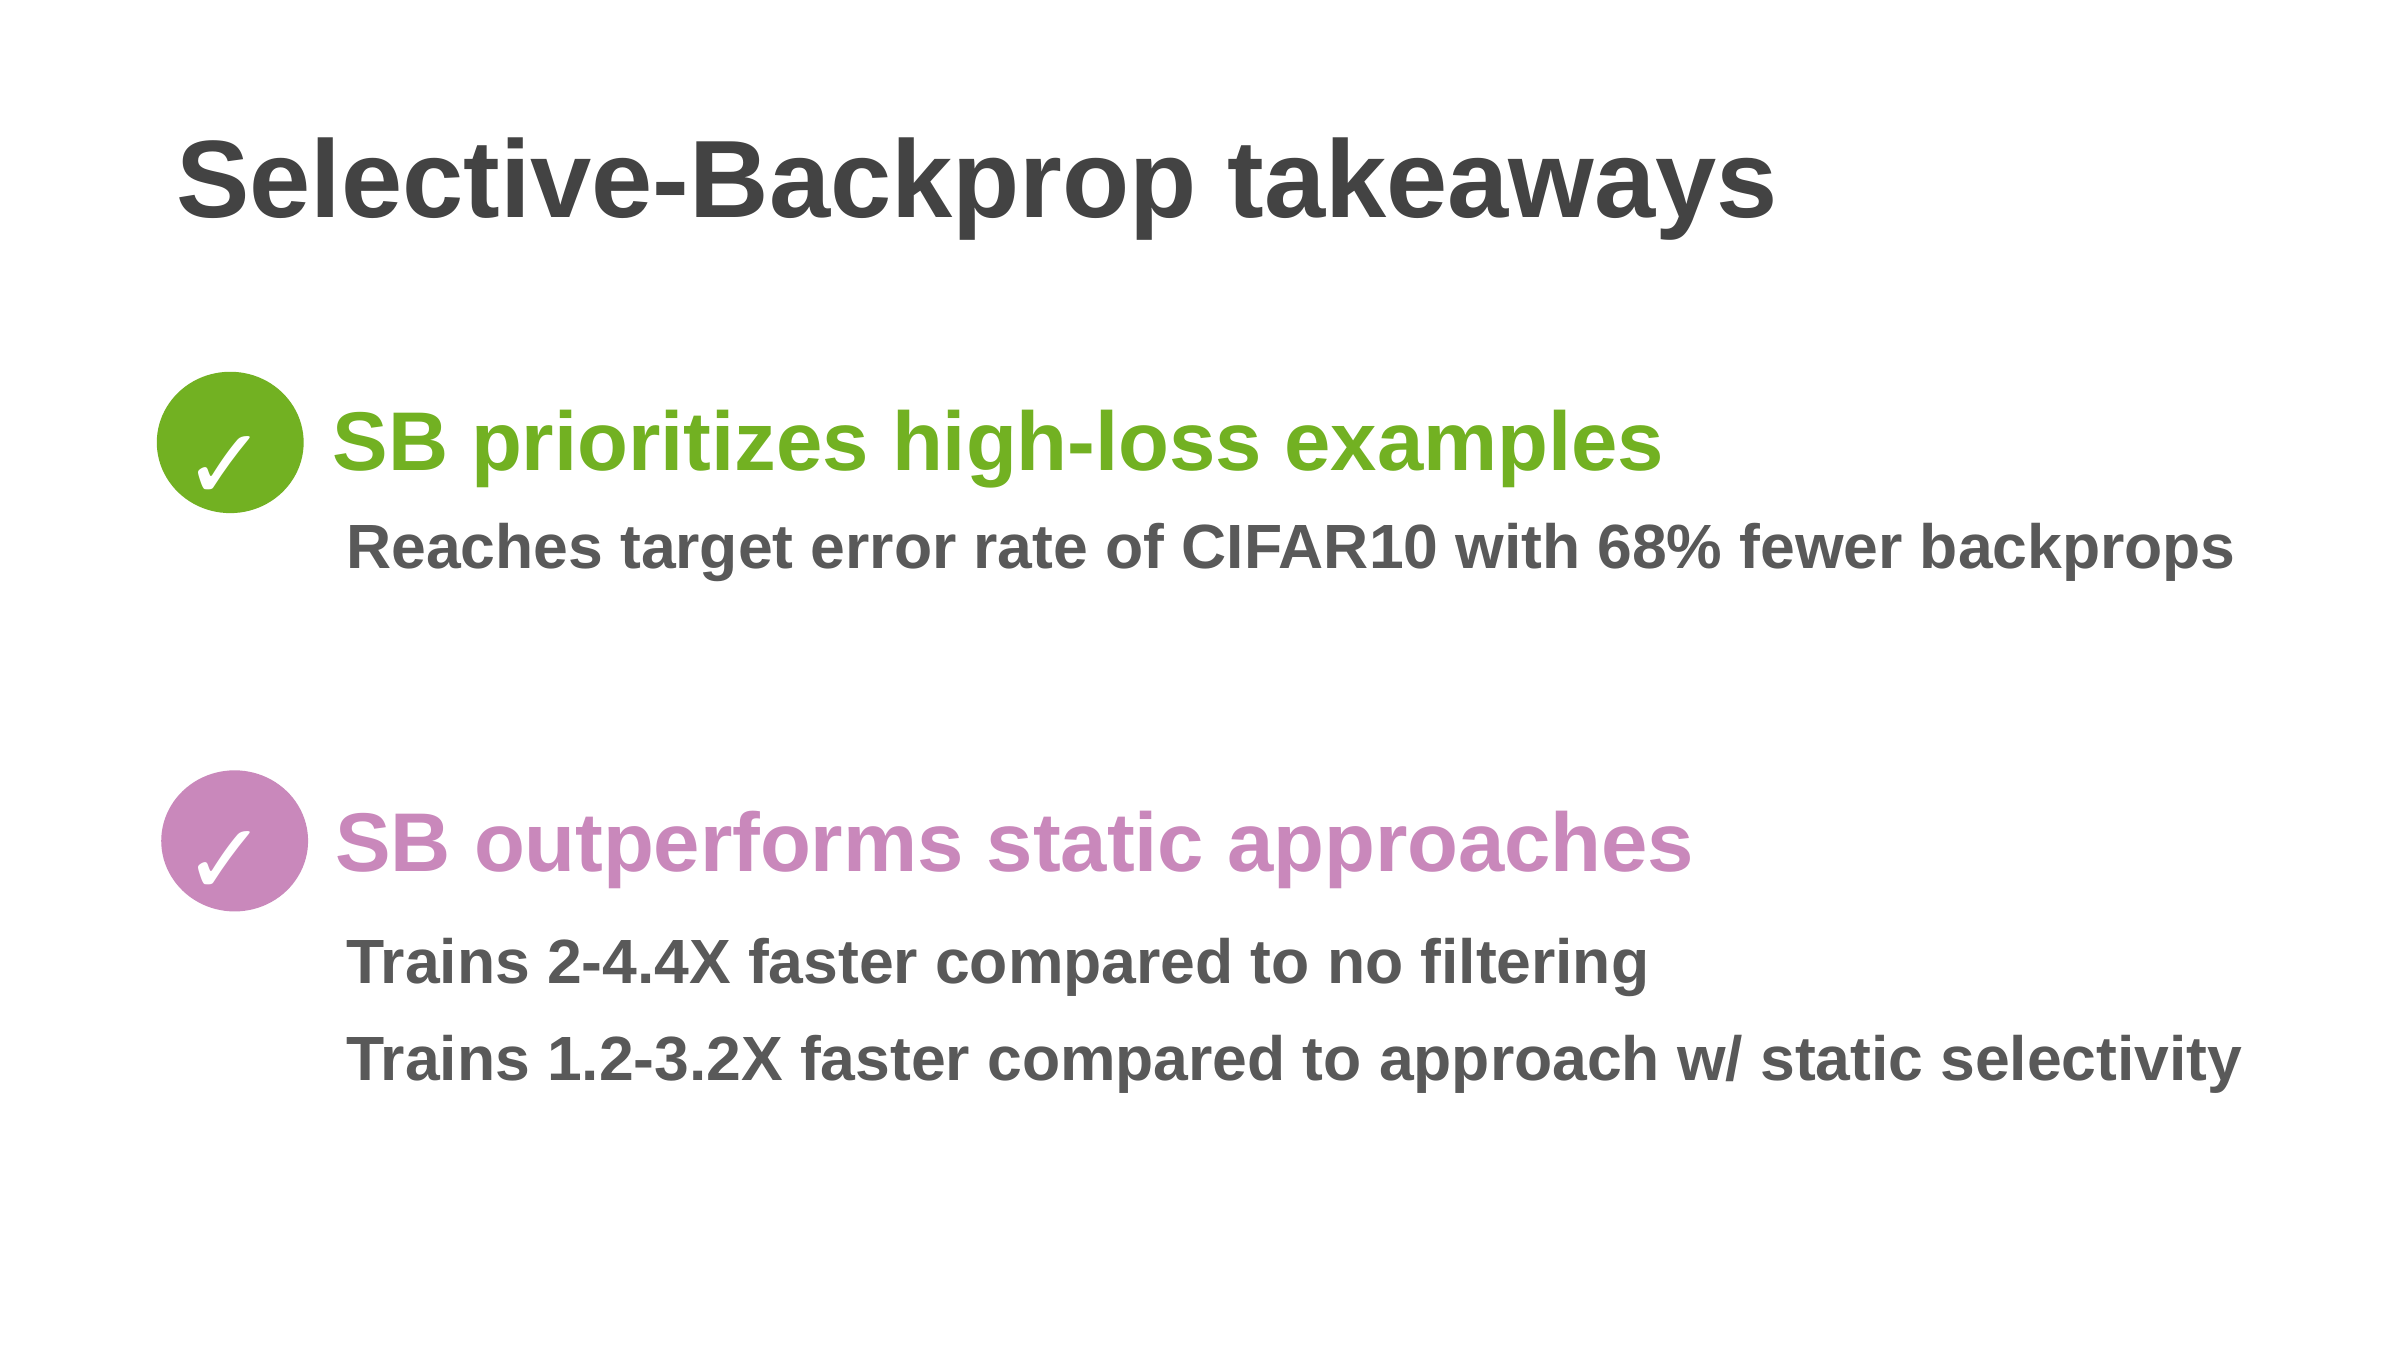

# Selective-Backprop takeaways

✓
SB prioritizes high-loss examples
Reaches target error rate of CIFAR10 with 68% fewer backprops

✓
SB outperforms static approaches
Trains 2-4.4X faster compared to no filtering
Trains 1.2-3.2X faster compared to approach w/ static selectivity